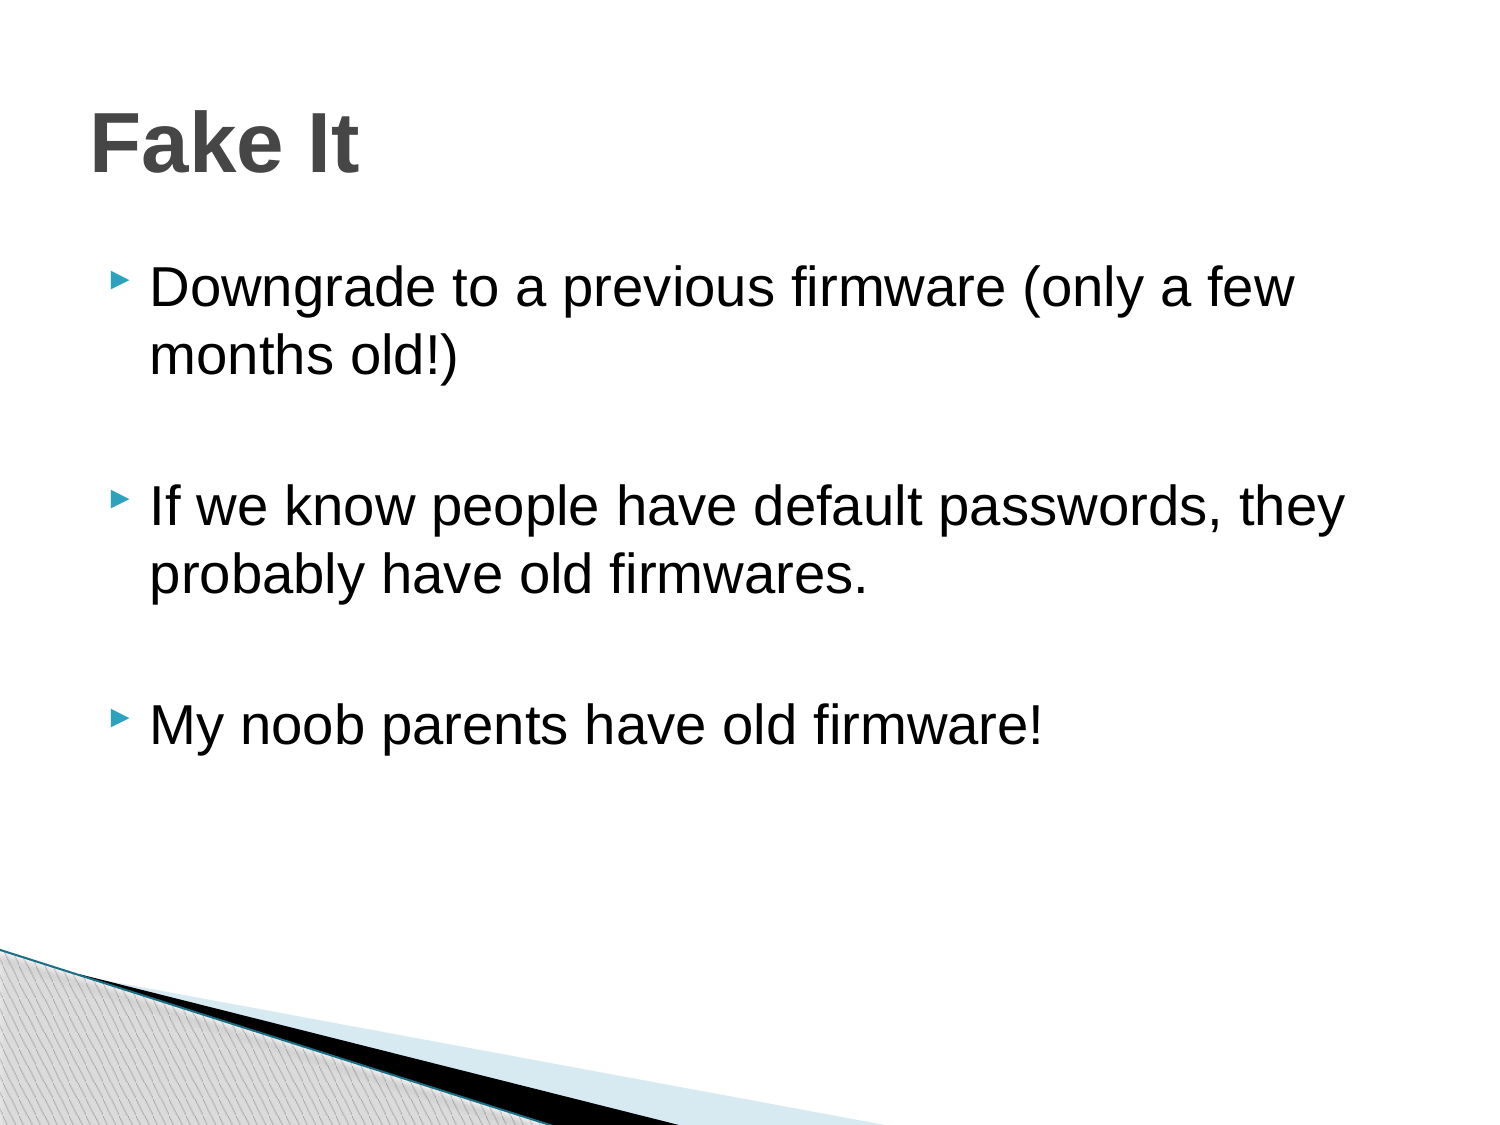

# Fake It
Downgrade to a previous firmware (only a few months old!)

If we know people have default passwords, they probably have old firmwares.

My noob parents have old firmware!